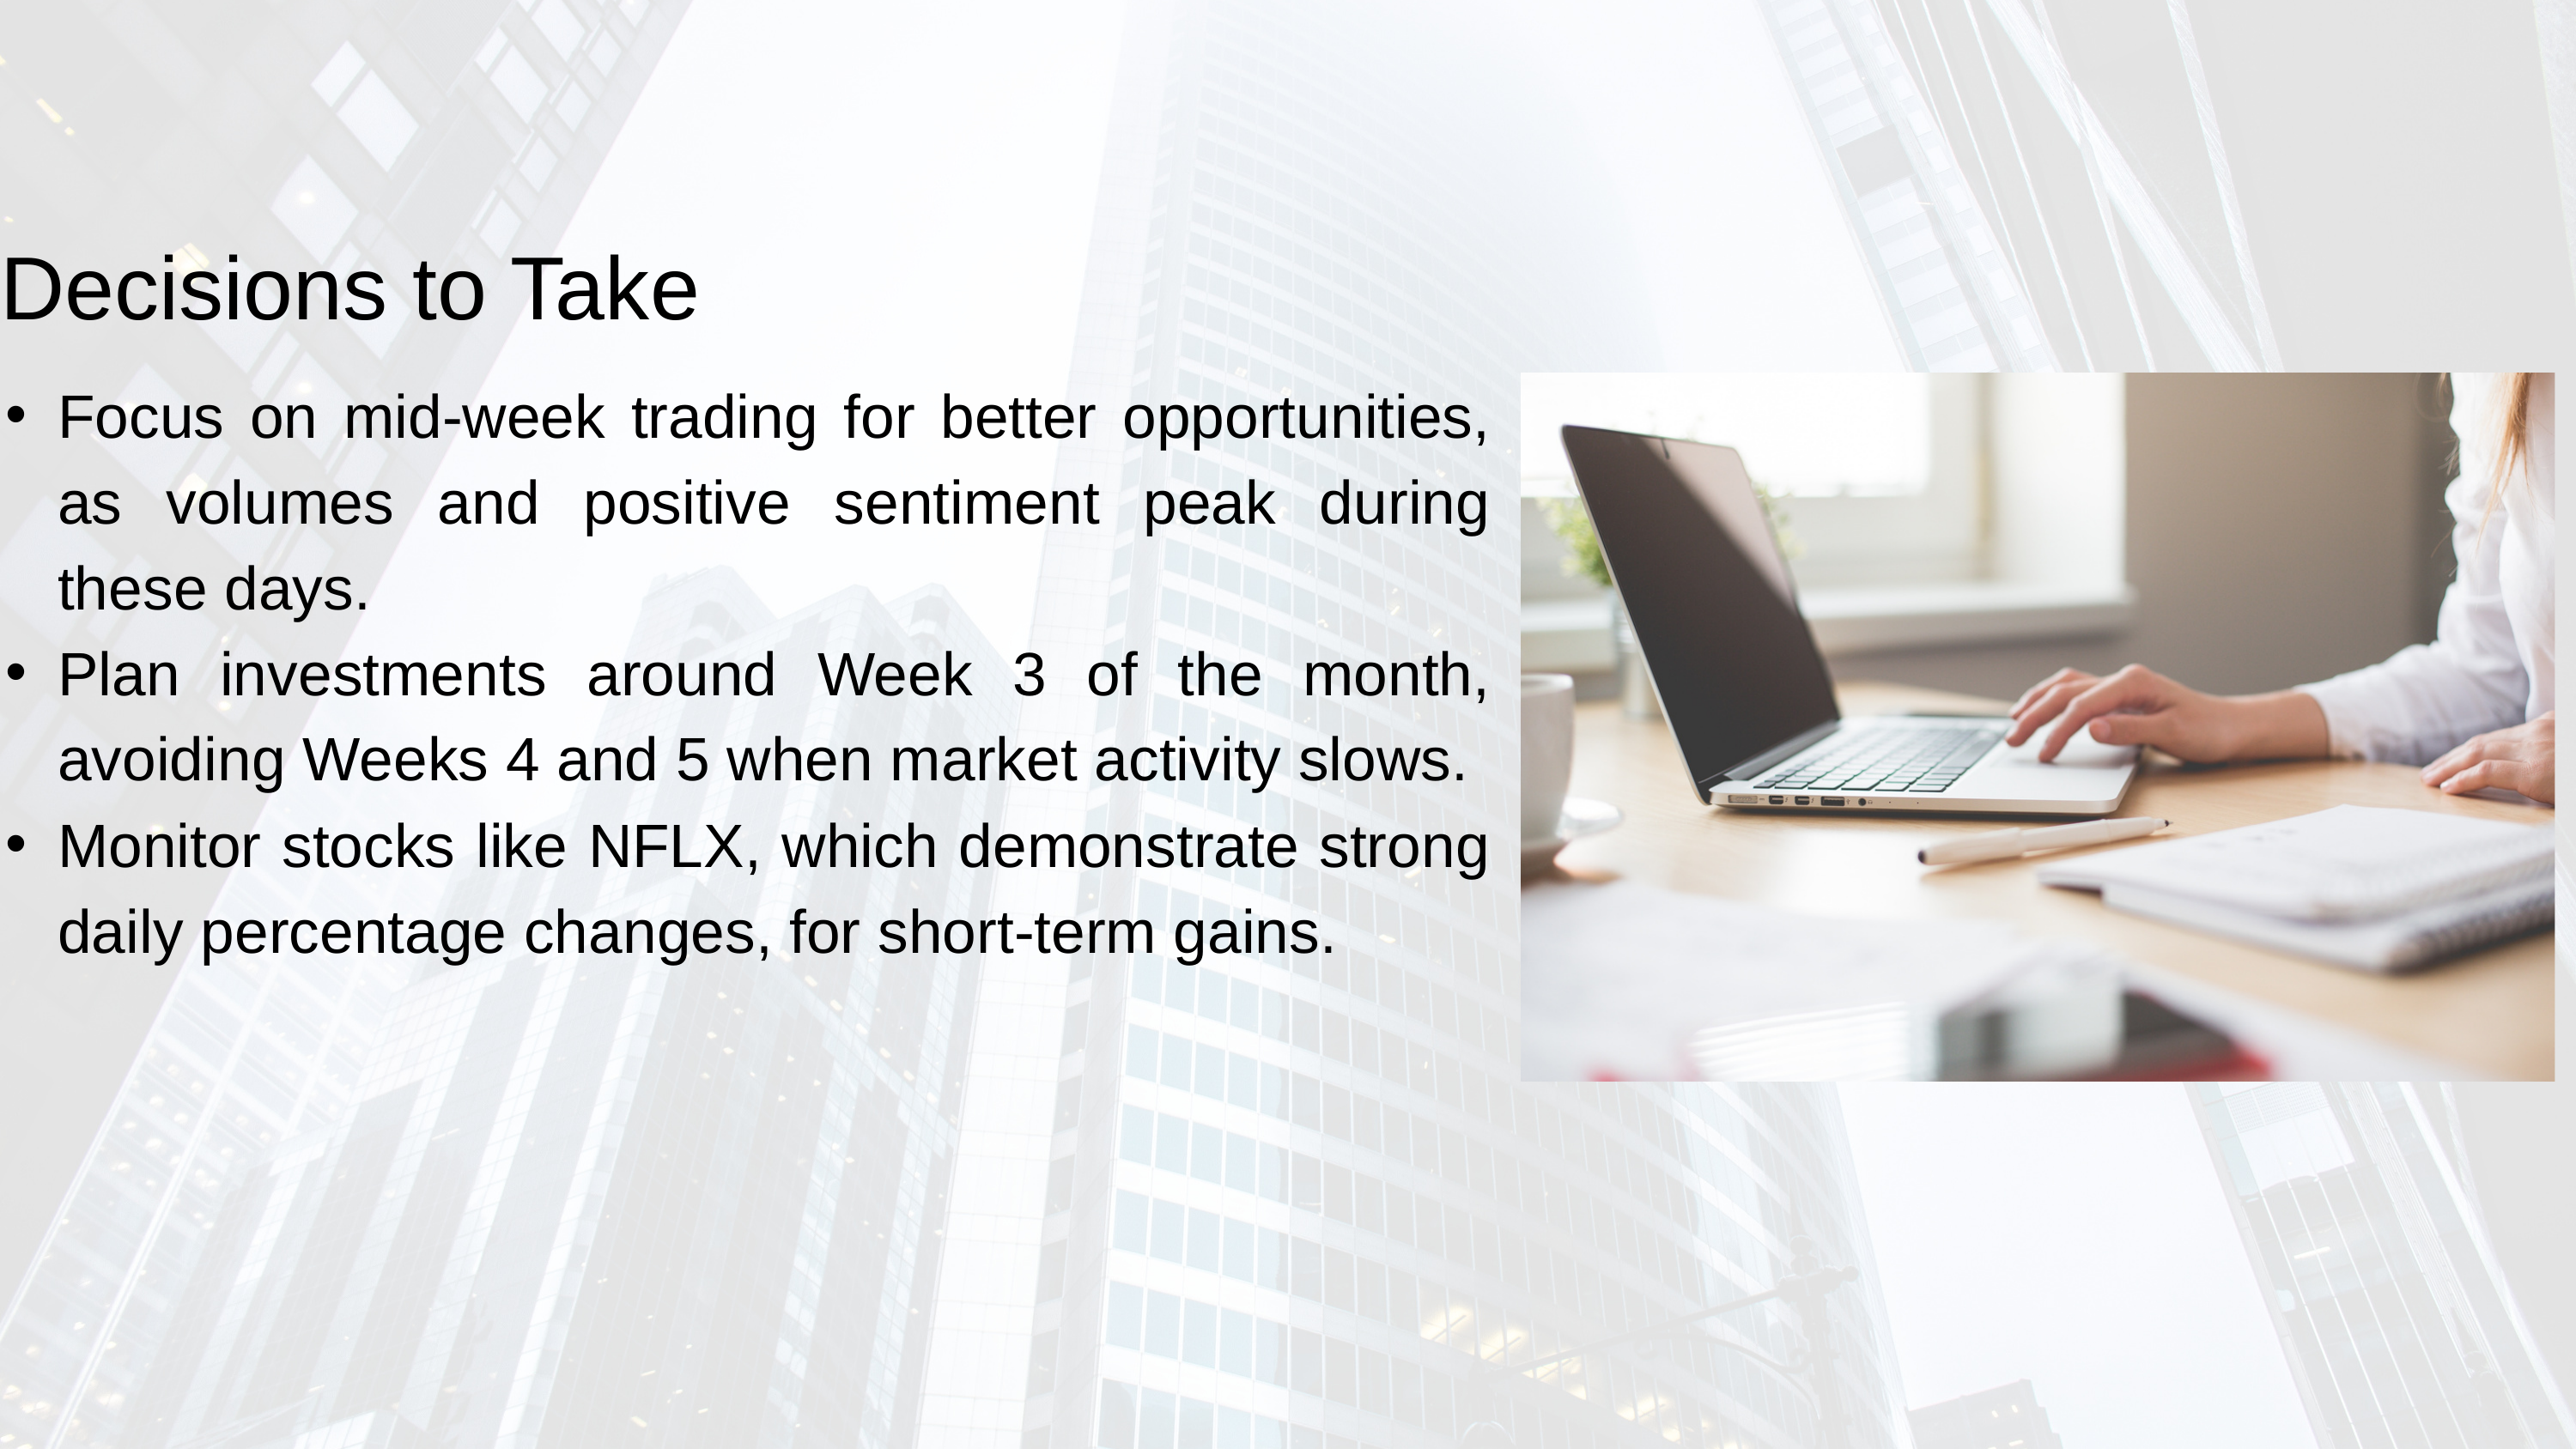

Decisions to Take
Focus on mid-week trading for better opportunities, as volumes and positive sentiment peak during these days.
Plan investments around Week 3 of the month, avoiding Weeks 4 and 5 when market activity slows.
Monitor stocks like NFLX, which demonstrate strong daily percentage changes, for short-term gains.